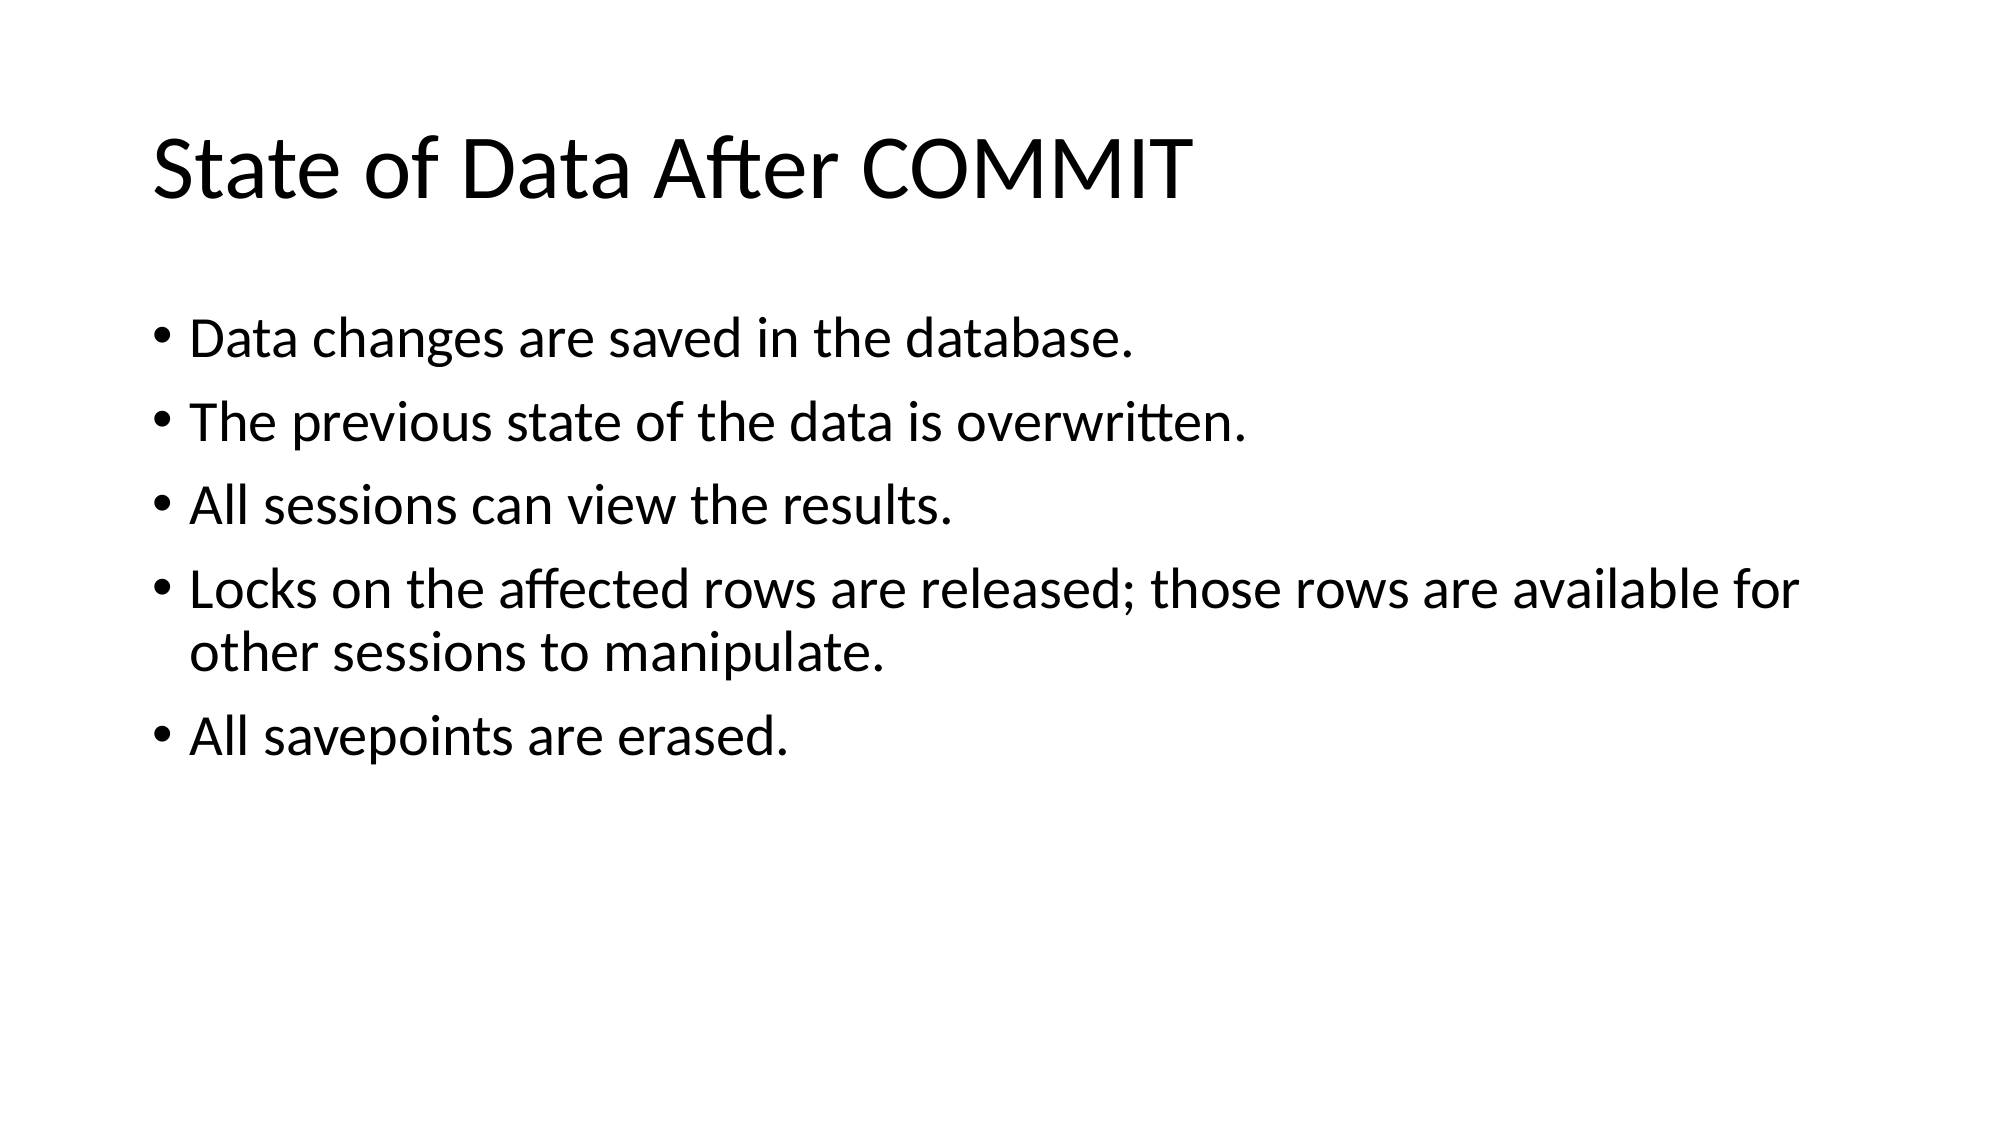

# State of Data After COMMIT
Data changes are saved in the database.
The previous state of the data is overwritten.
All sessions can view the results.
Locks on the affected rows are released; those rows are available for other sessions to manipulate.
All savepoints are erased.